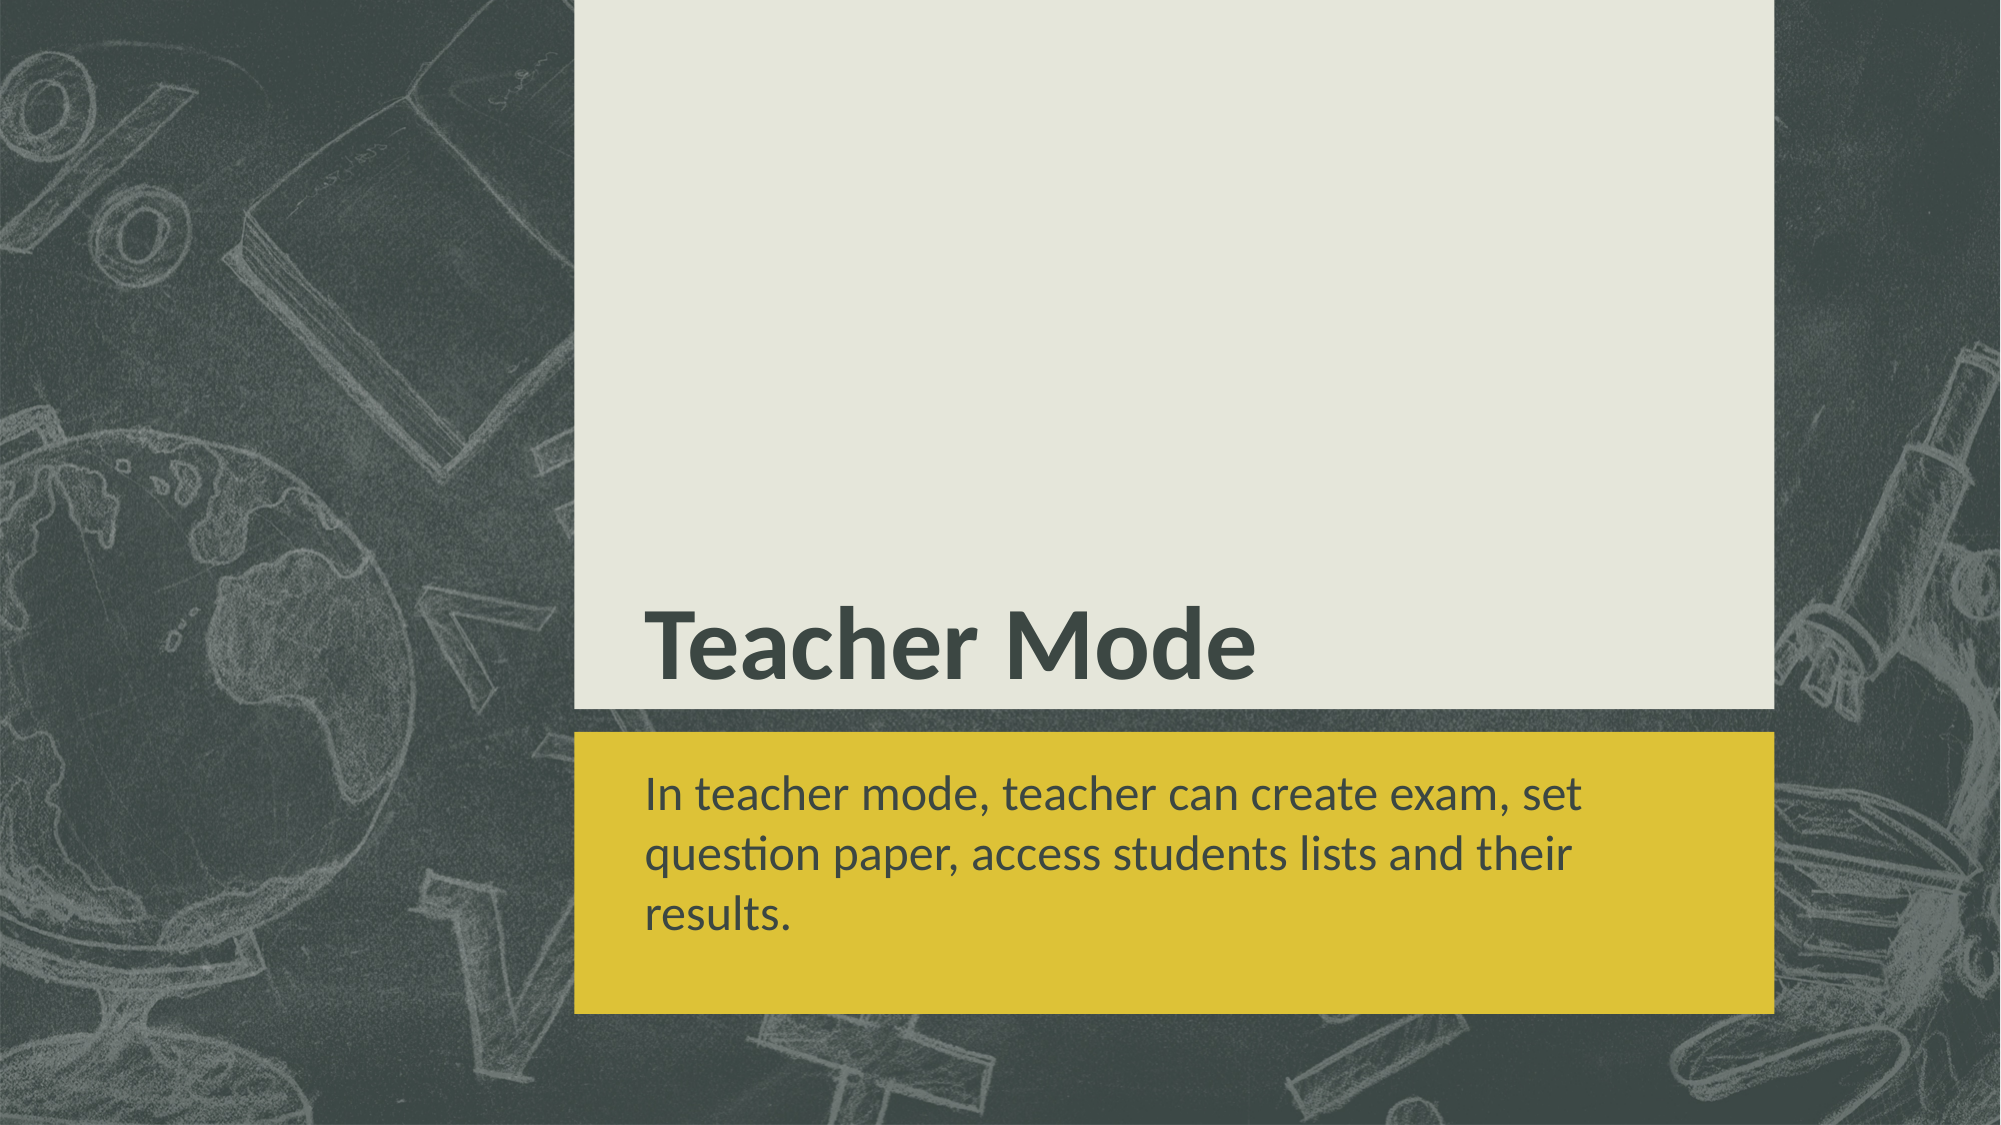

# Teacher Mode
In teacher mode, teacher can create exam, set question paper, access students lists and their results.